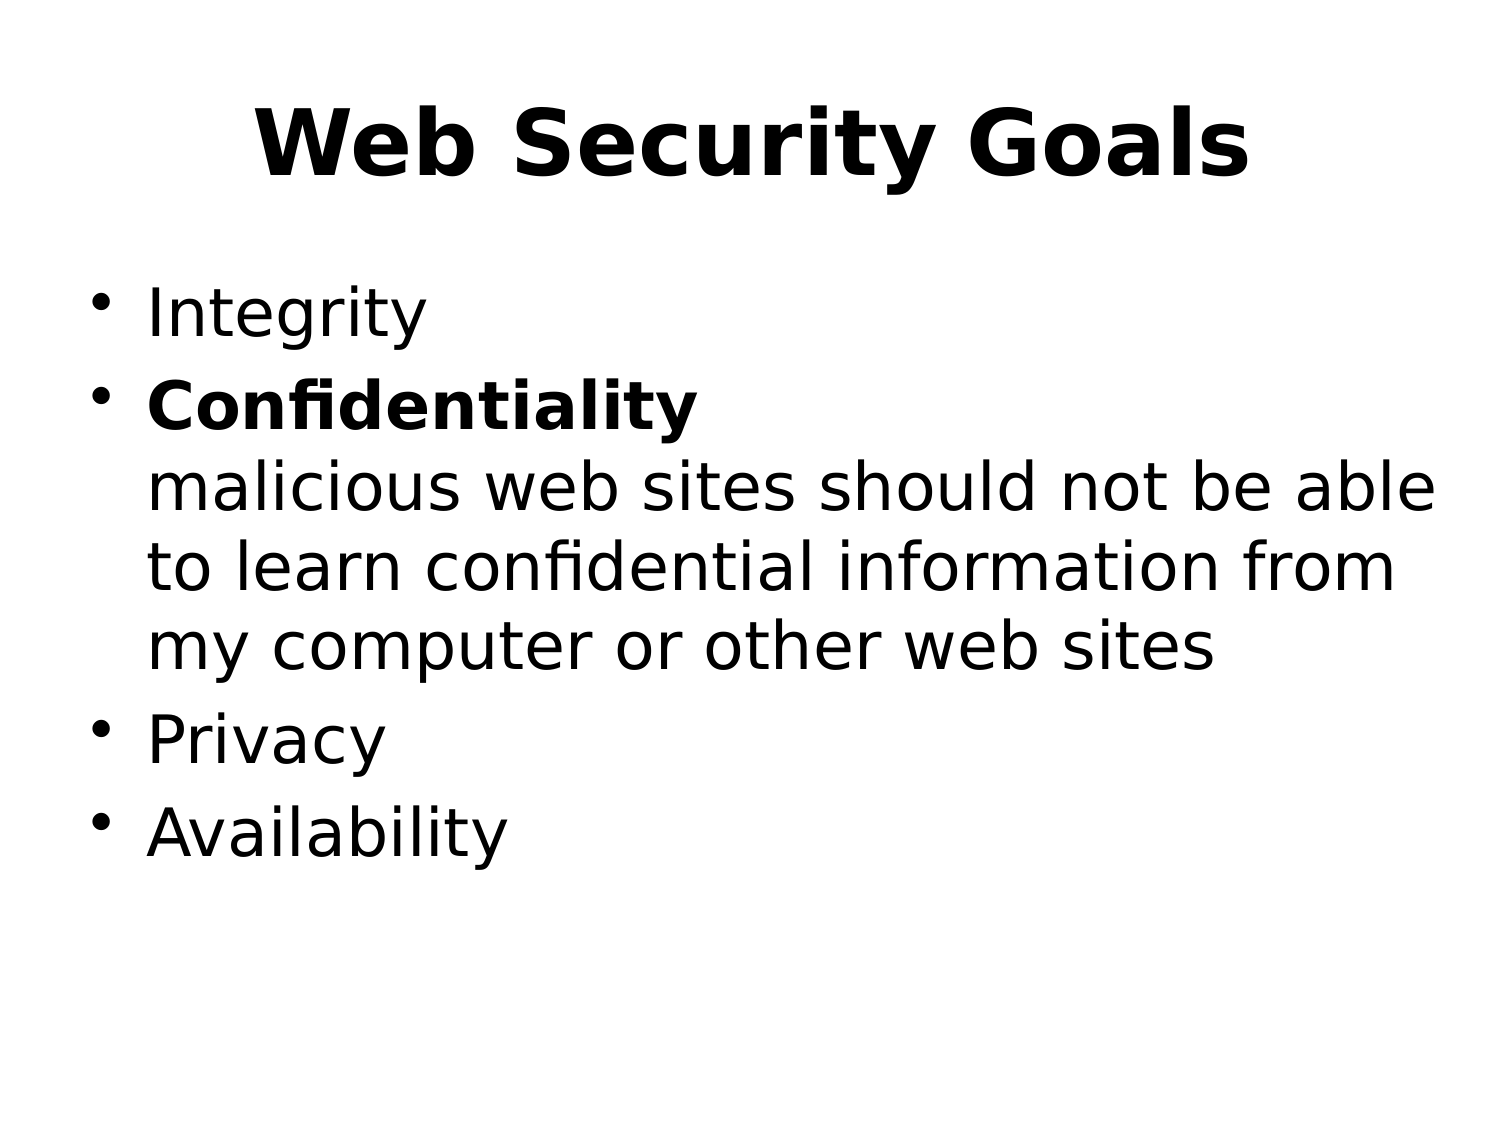

# Web Security Goals
Web Security?
Integrity
Confidentiality                                   malicious web sites should not be able to learn confidential information from  my computer or other web sites
Privacy
Availability